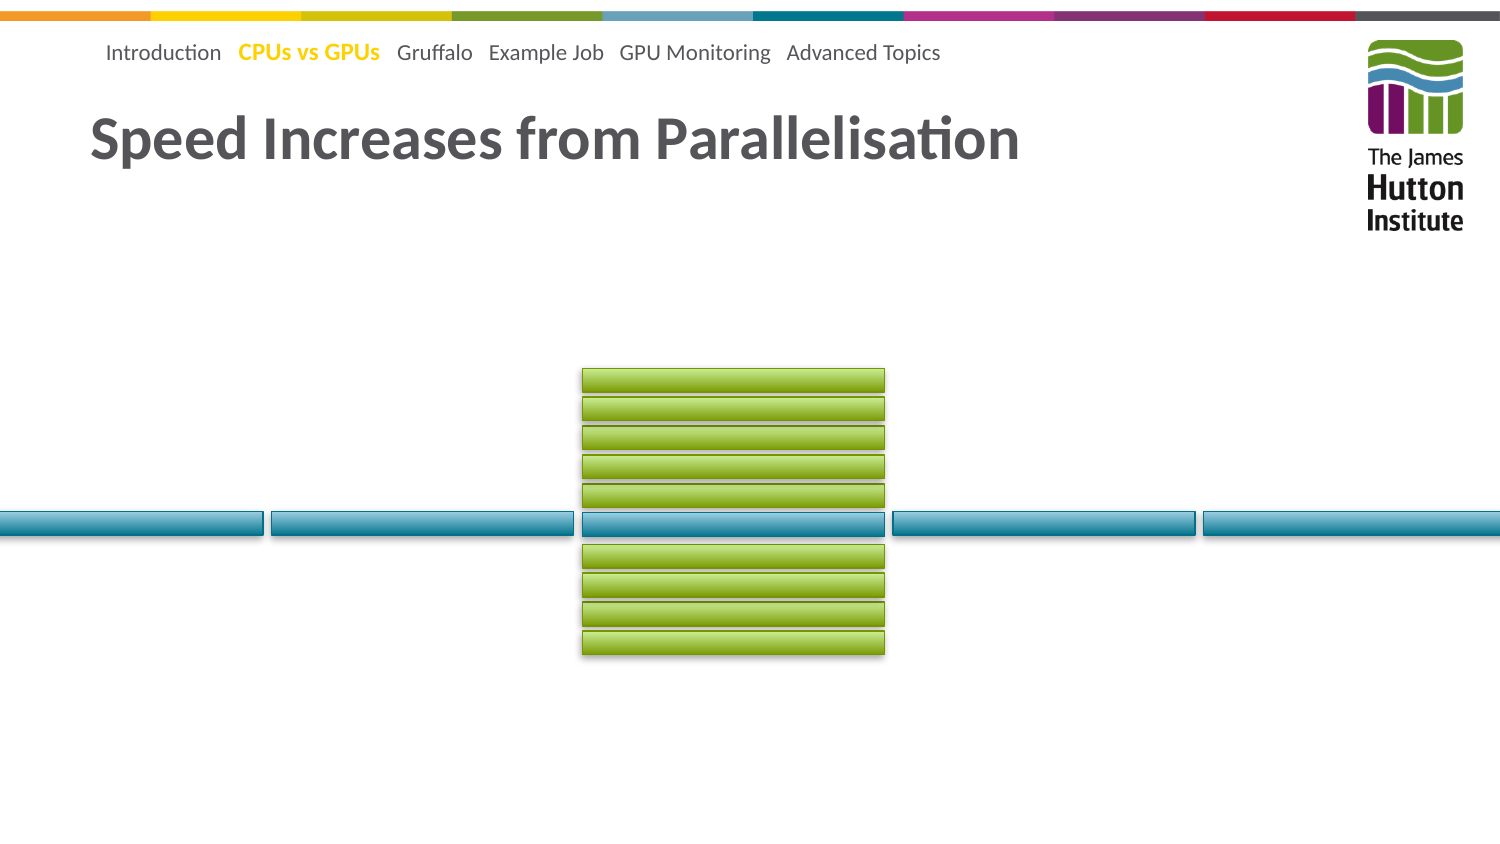

Introduction   CPUs vs GPUs   Gruffalo   Example Job   GPU Monitoring   Advanced Topics
# Speed Increases from Parallelisation